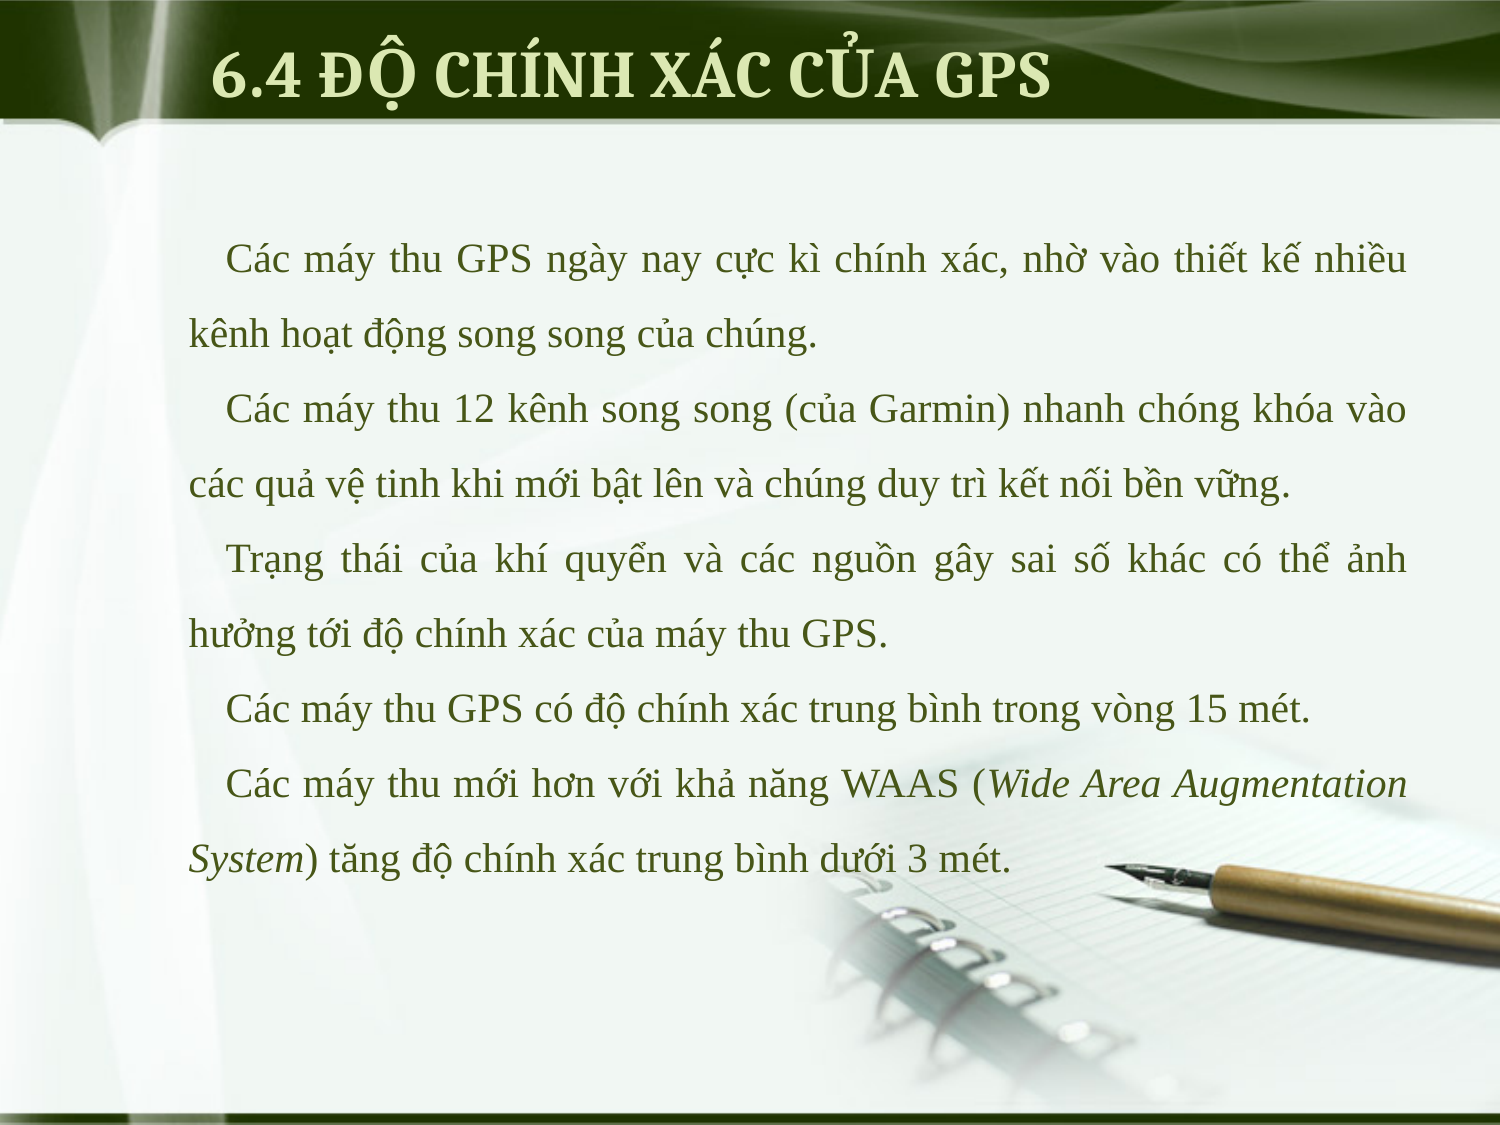

# 6.4 ĐỘ CHÍNH XÁC CỦA GPS
Các máy thu GPS ngày nay cực kì chính xác, nhờ vào thiết kế nhiều kênh hoạt động song song của chúng.
Các máy thu 12 kênh song song (của Garmin) nhanh chóng khóa vào các quả vệ tinh khi mới bật lên và chúng duy trì kết nối bền vững.
Trạng thái của khí quyển và các nguồn gây sai số khác có thể ảnh hưởng tới độ chính xác của máy thu GPS.
Các máy thu GPS có độ chính xác trung bình trong vòng 15 mét.
Các máy thu mới hơn với khả năng WAAS (Wide Area Augmentation System) tăng độ chính xác trung bình dưới 3 mét.